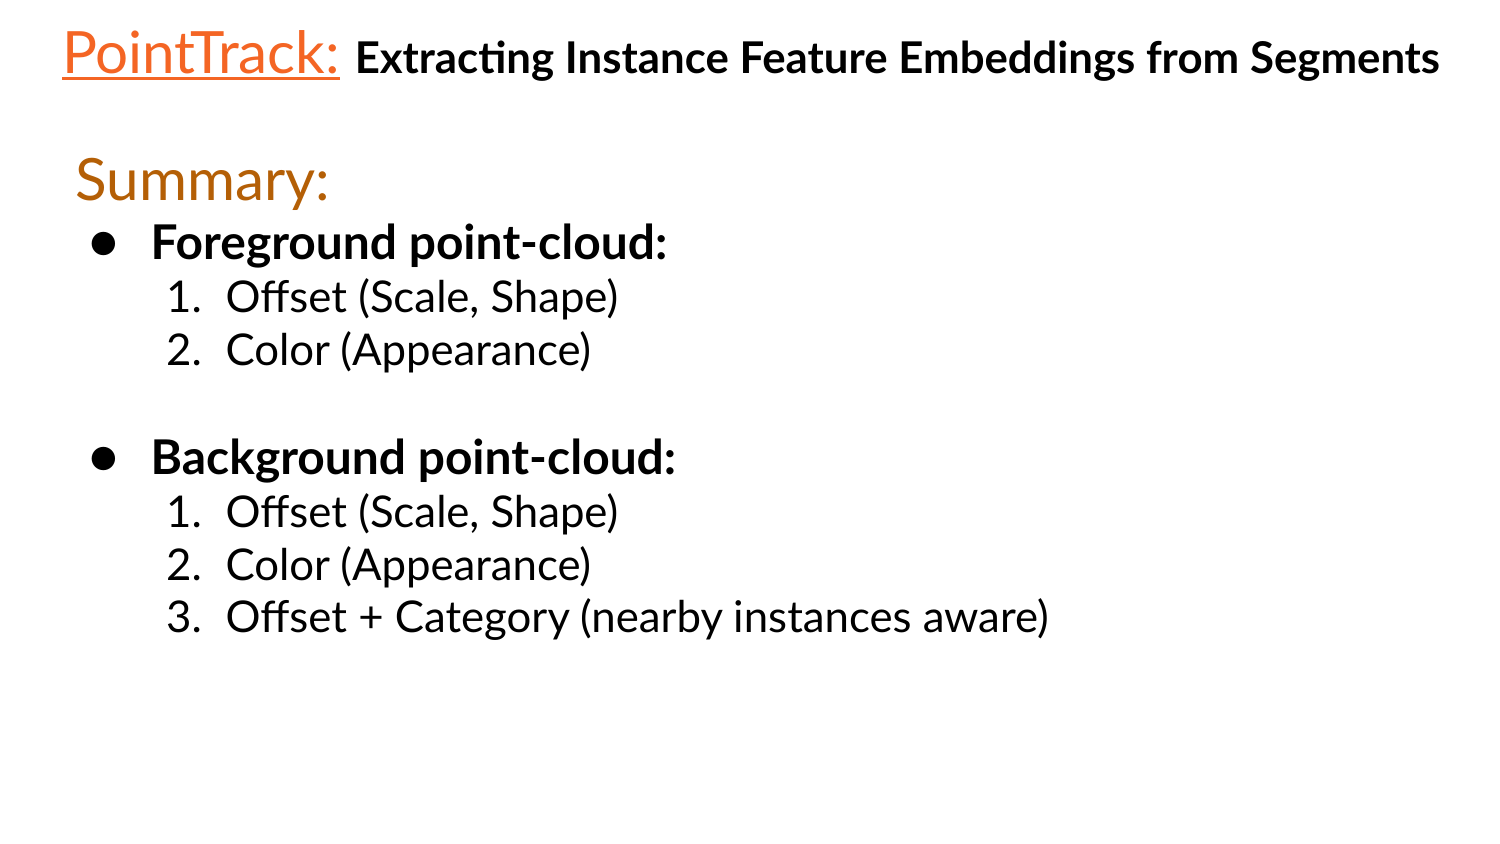

PointTrack: Extracting Instance Feature Embeddings from Segments

Summary:
Foreground point-cloud:
Offset (Scale, Shape)
Color (Appearance)

Background point-cloud:
Offset (Scale, Shape)
Color (Appearance)
Offset + Category (nearby instances aware)